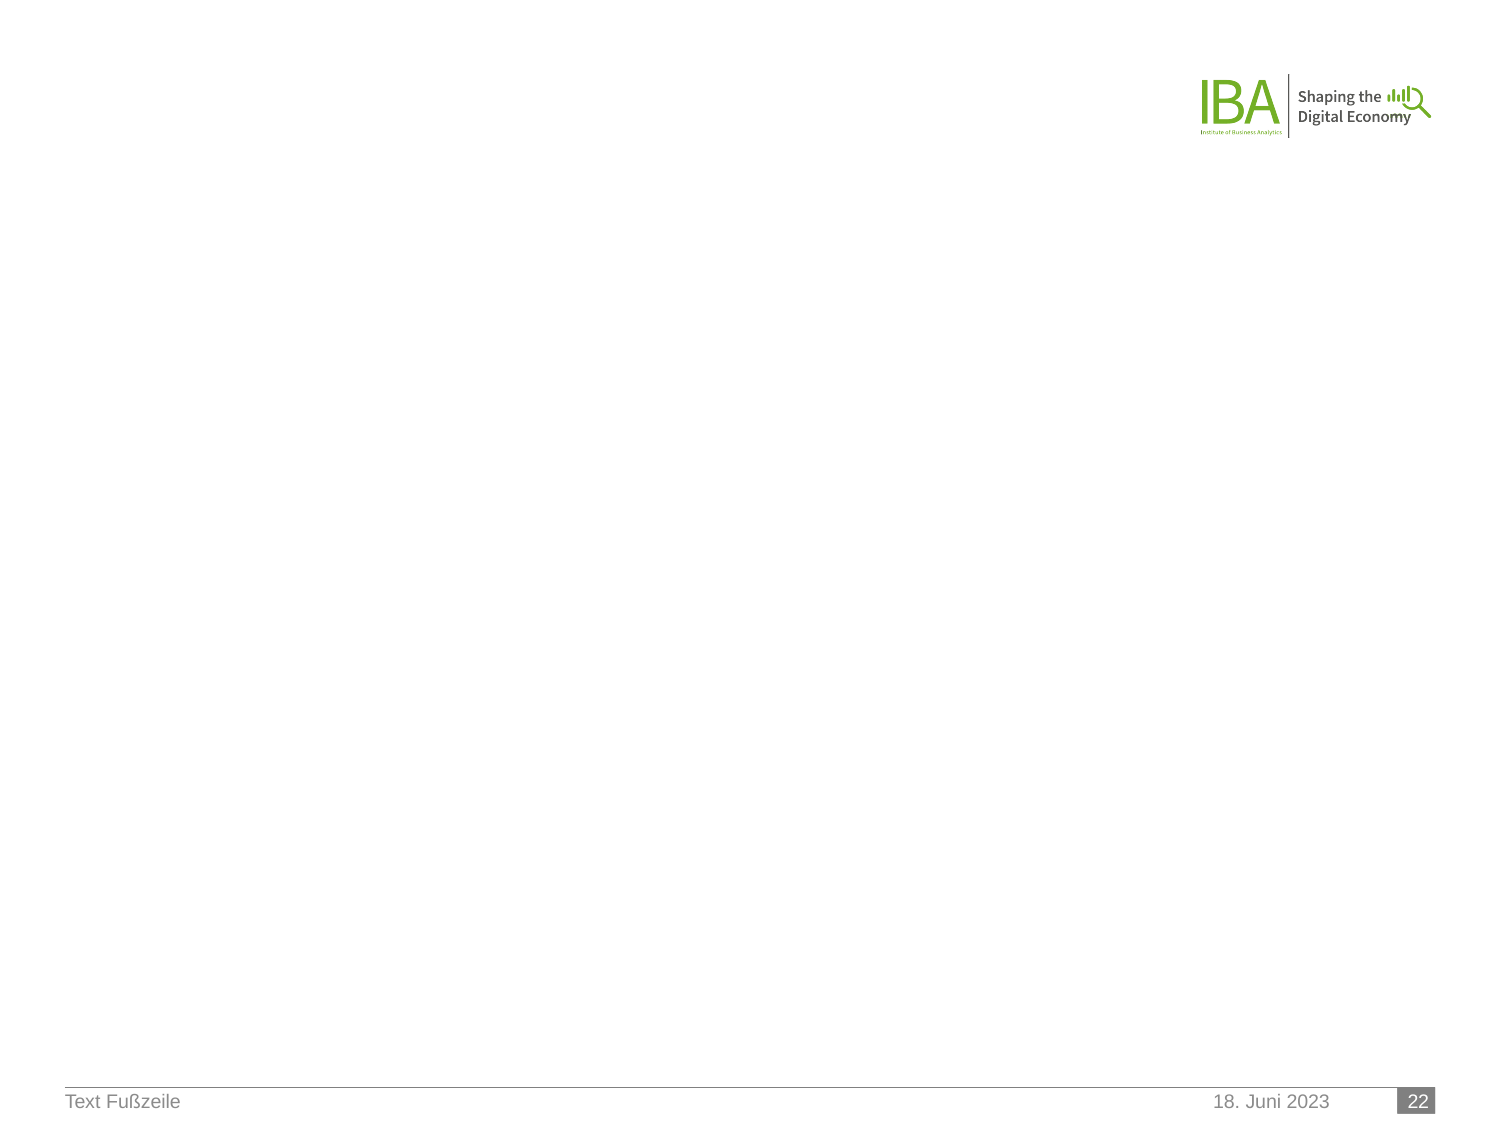

#

 22
Text Fußzeile
18. Juni 2023